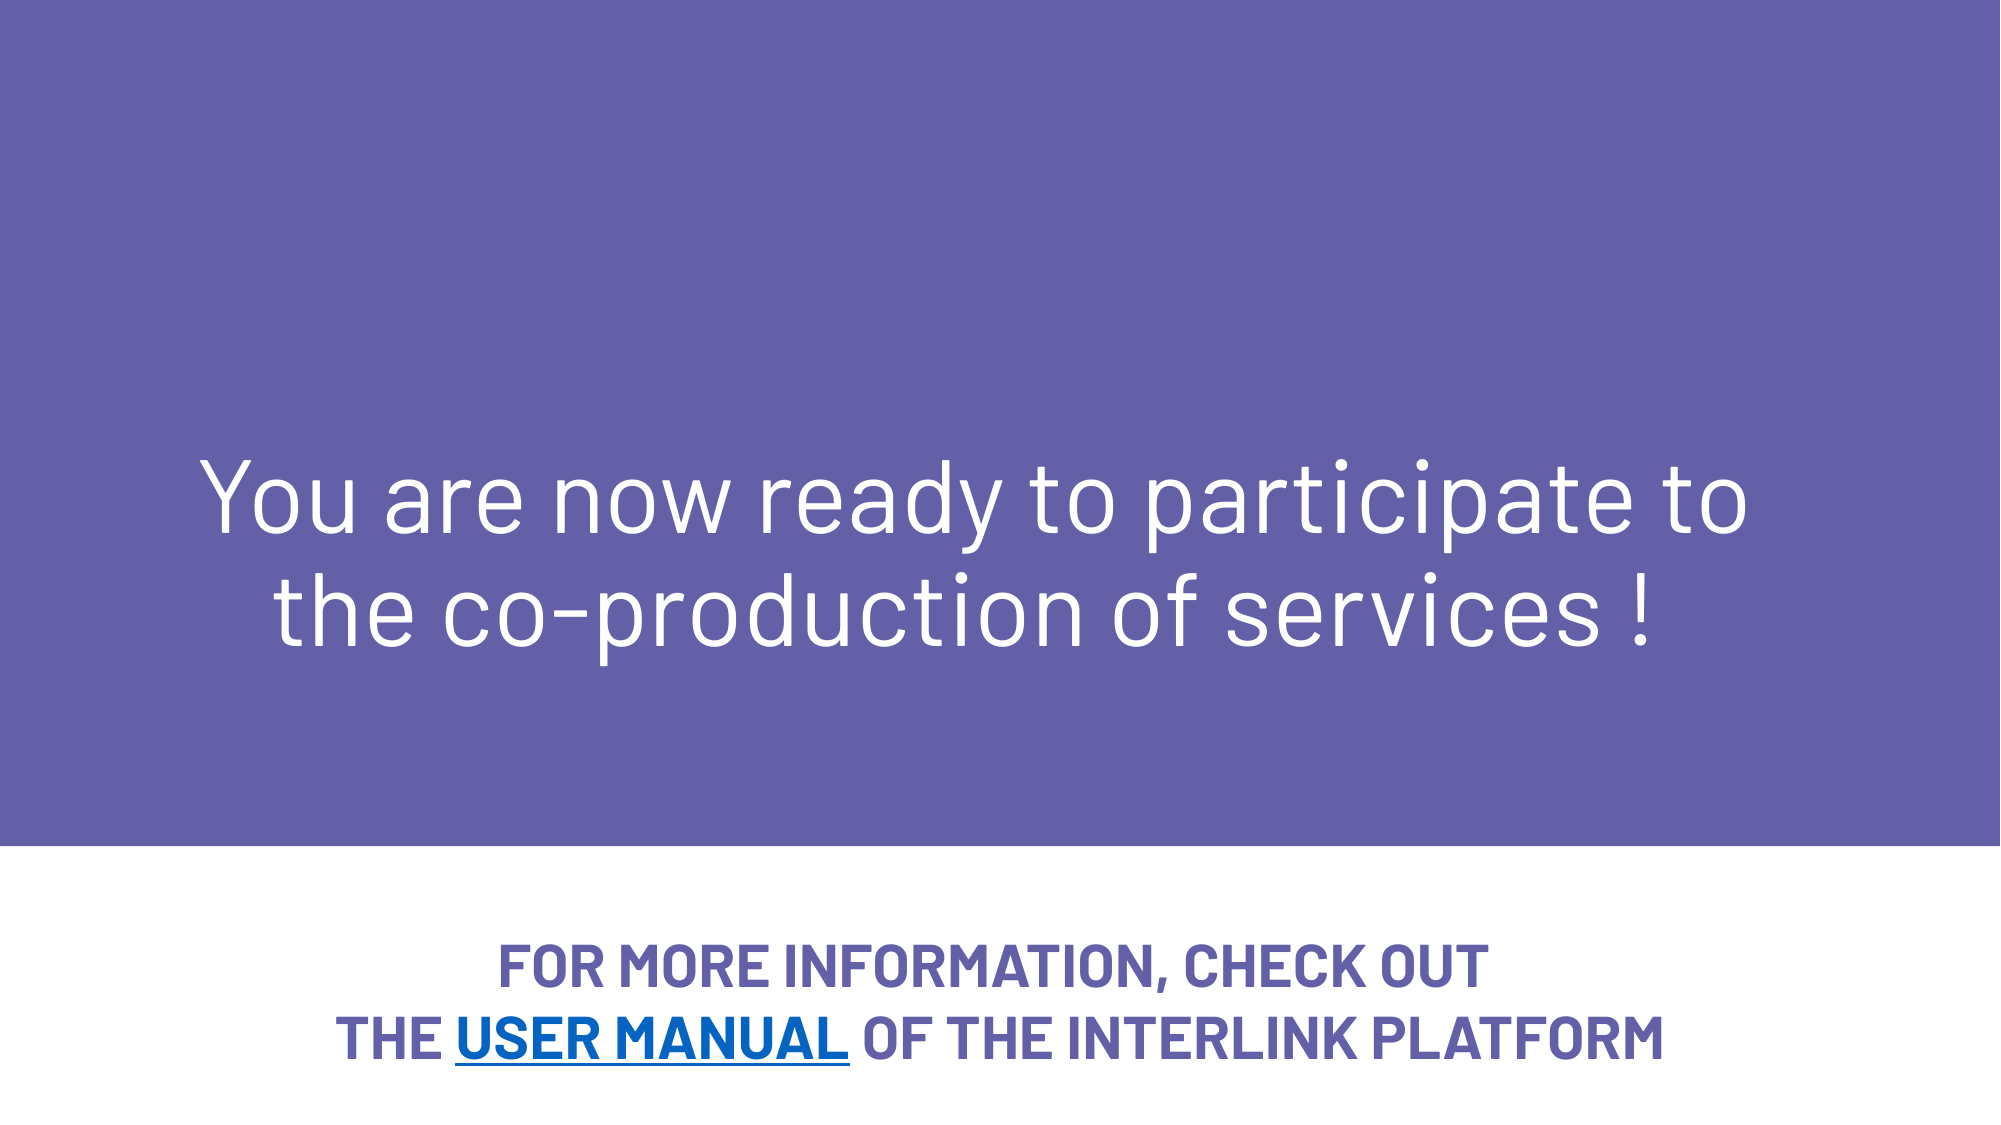

# You are now ready to participate to the co-production of services !

FOR MORE INFORMATION, CHECK OUT
THE USER MANUAL OF THE INTERLINK PLATFORM